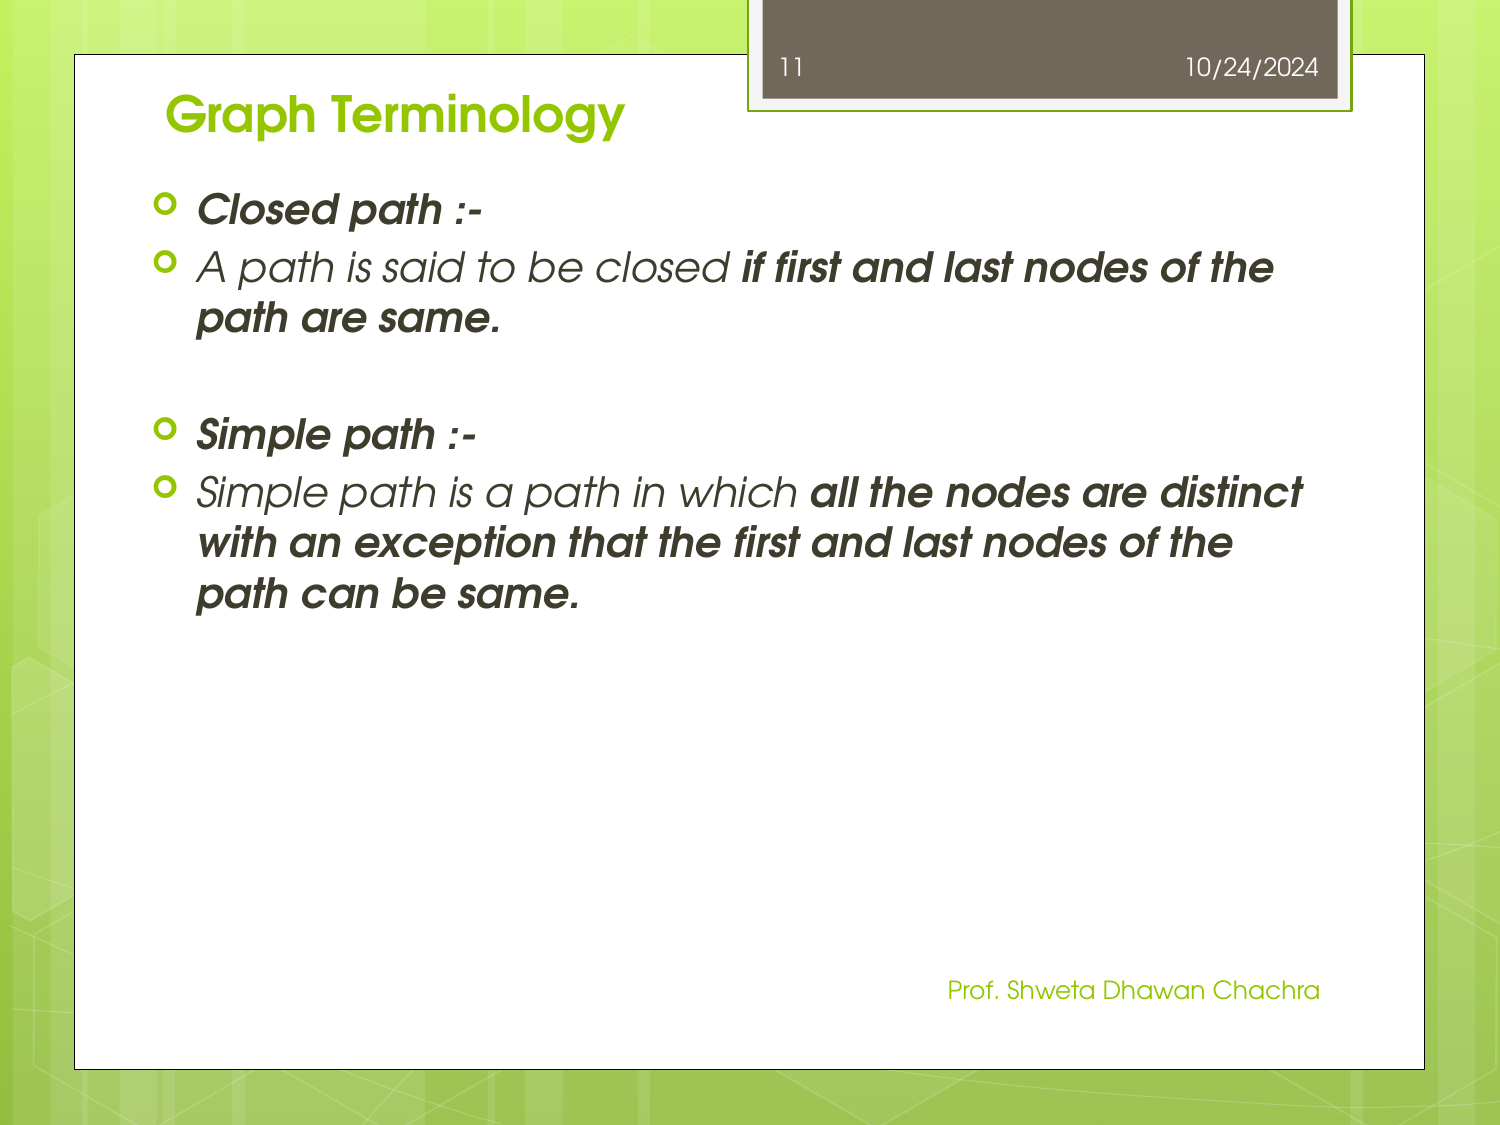

11
10/24/2024
# Graph Terminology
Closed path :-
A path is said to be closed if first and last nodes of the path are same.

Simple path :-
Simple path is a path in which all the nodes are distinct with an exception that the first and last nodes of the path can be same.
Prof. Shweta Dhawan Chachra